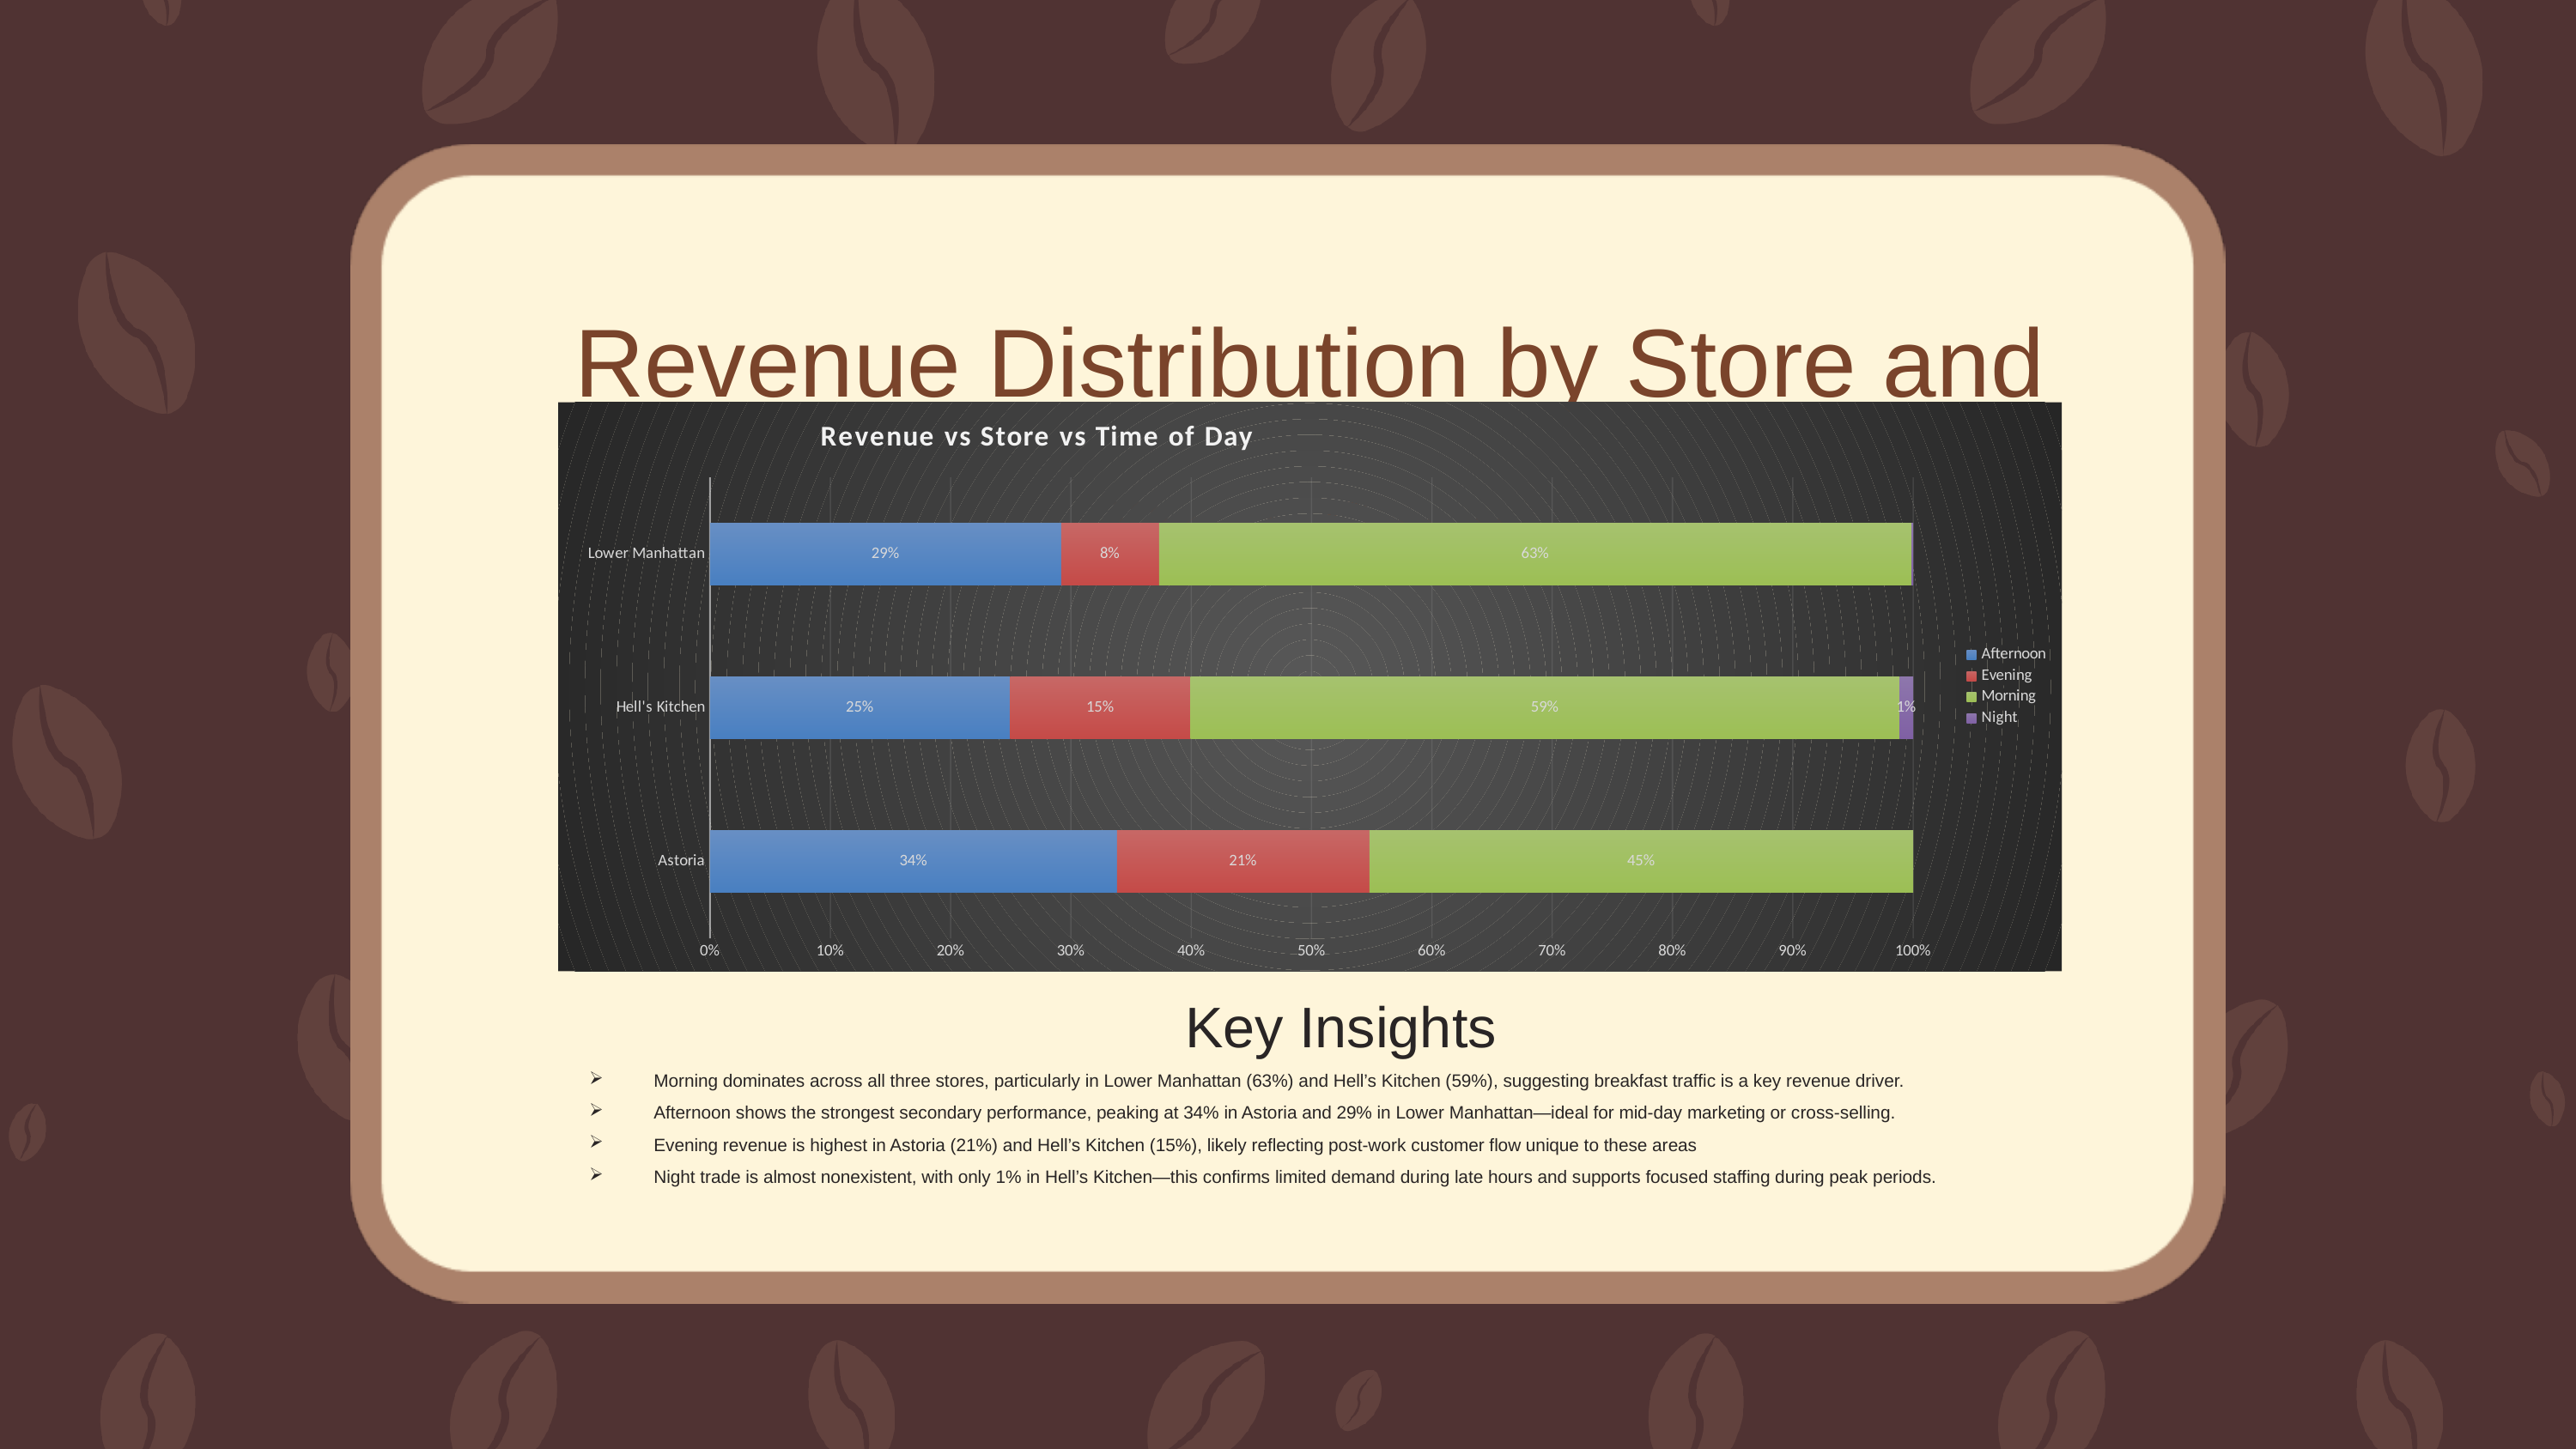

Revenue Distribution by Store and Day Time

### Chart: Revenue vs Store vs Time of Day

| Category | Afternoon | Evening | Morning | Night |
|---|---|---|---|---|
| Astoria | 0.3382958028910209 | 0.20984080917342504 | 0.451863387935554 | 0.0 |
| Hell's Kitchen | 0.24951223233980865 | 0.14975643645076067 | 0.5895844158227281 | 0.011146915386702481 |
| Lower Manhattan | 0.2918458774935362 | 0.08134440449062143 | 0.62550886790136 | 0.001300850114482373 |
Key Insights
Morning dominates across all three stores, particularly in Lower Manhattan (63%) and Hell’s Kitchen (59%), suggesting breakfast traffic is a key revenue driver.
Afternoon shows the strongest secondary performance, peaking at 34% in Astoria and 29% in Lower Manhattan—ideal for mid-day marketing or cross-selling.
Evening revenue is highest in Astoria (21%) and Hell’s Kitchen (15%), likely reflecting post-work customer flow unique to these areas
Night trade is almost nonexistent, with only 1% in Hell’s Kitchen—this confirms limited demand during late hours and supports focused staffing during peak periods.